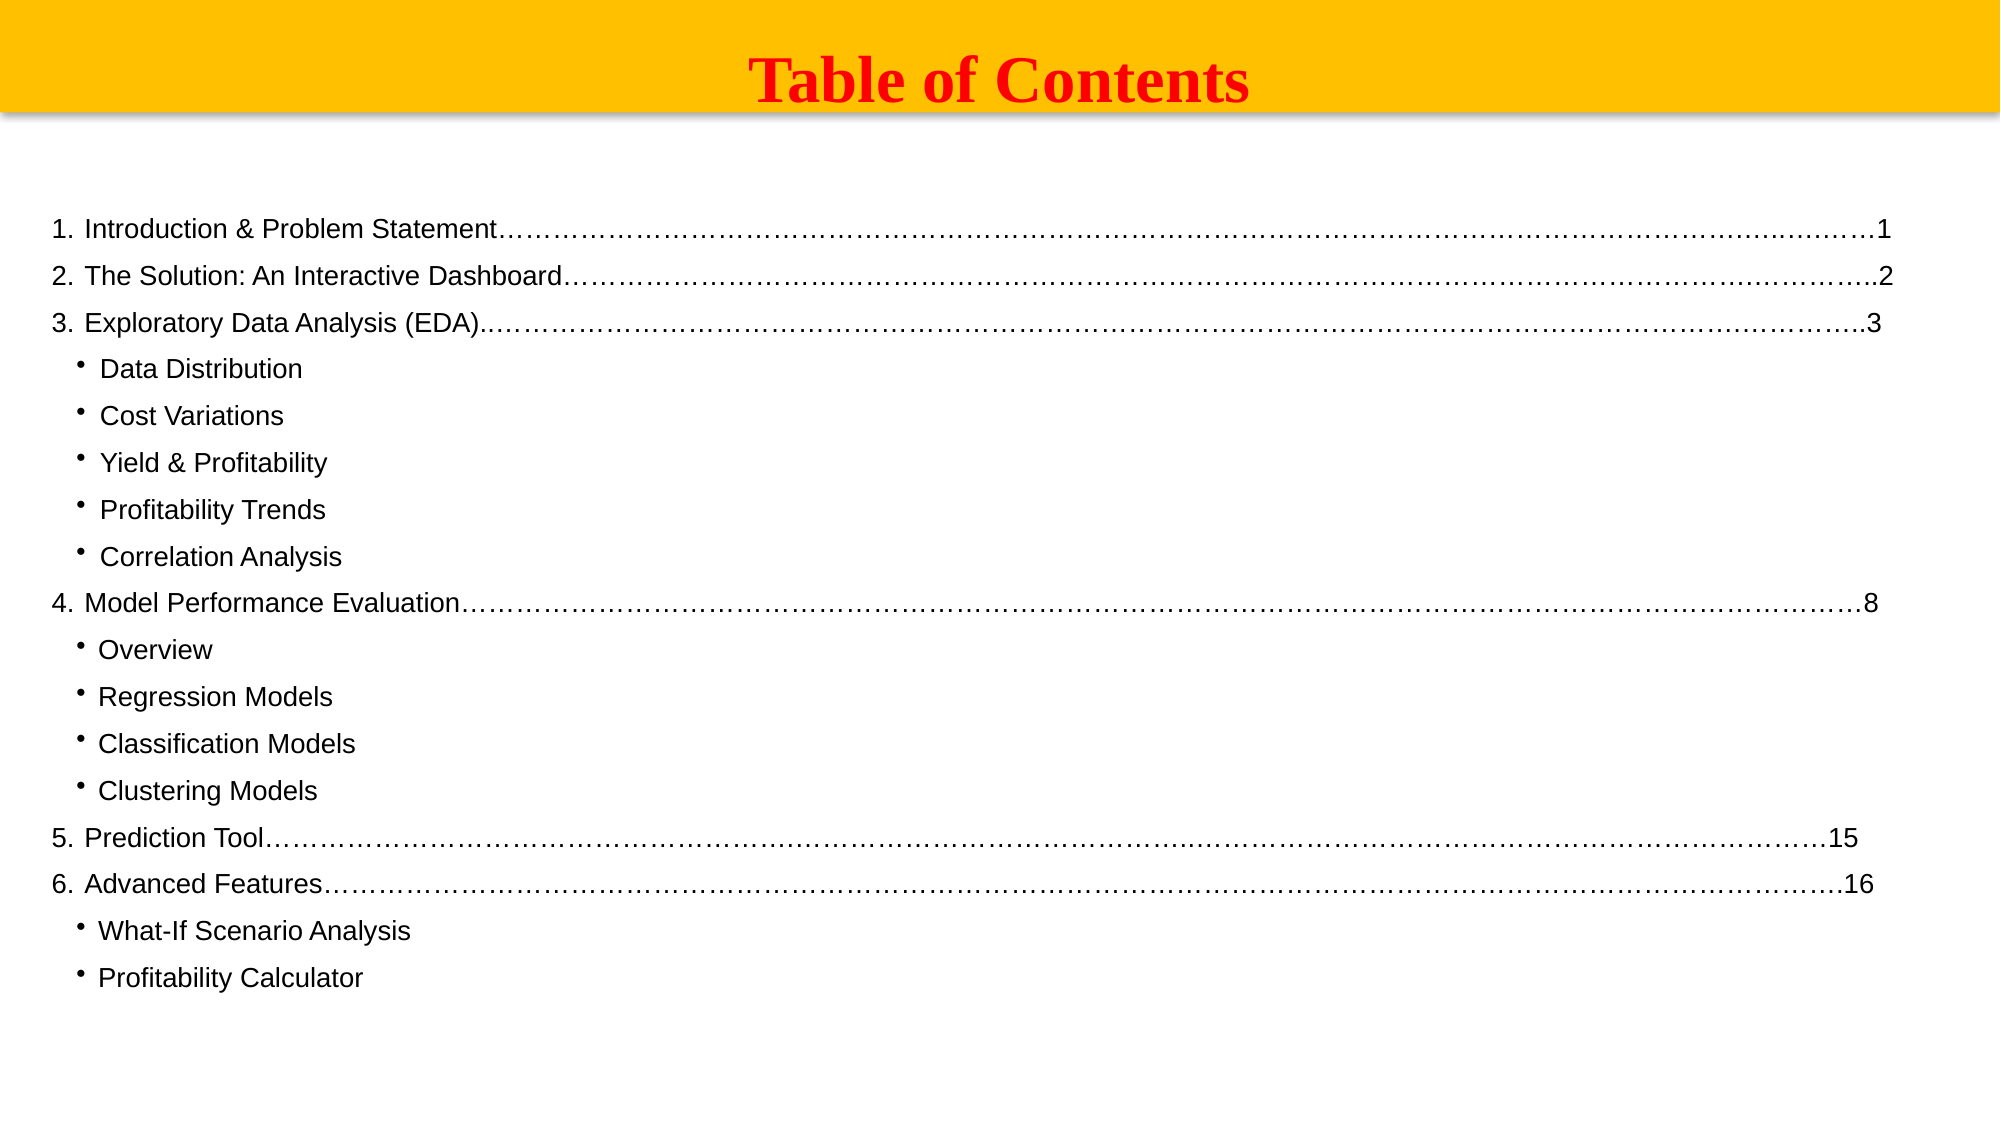

Table of Contents
Introduction & Problem Statement……………………………………………………………………………………………………………………….…..….……1
The Solution: An Interactive Dashboard………………………………………………………………………………………………………………….…………..2
Exploratory Data Analysis (EDA)..……………………………………………………………………………………………………………………….…………..3
Data Distribution
Cost Variations
Yield & Profitability
Profitability Trends
Correlation Analysis
Model Performance Evaluation………………………………………………………………………………………………………………………………………8
Overview
Regression Models
Classification Models
Clustering Models
Prediction Tool………………………………………………….……………………………………..……………………………………………………………15
Advanced Features………………………………………………………………………………………………………………………………………………….16
What-If Scenario Analysis
Profitability Calculator